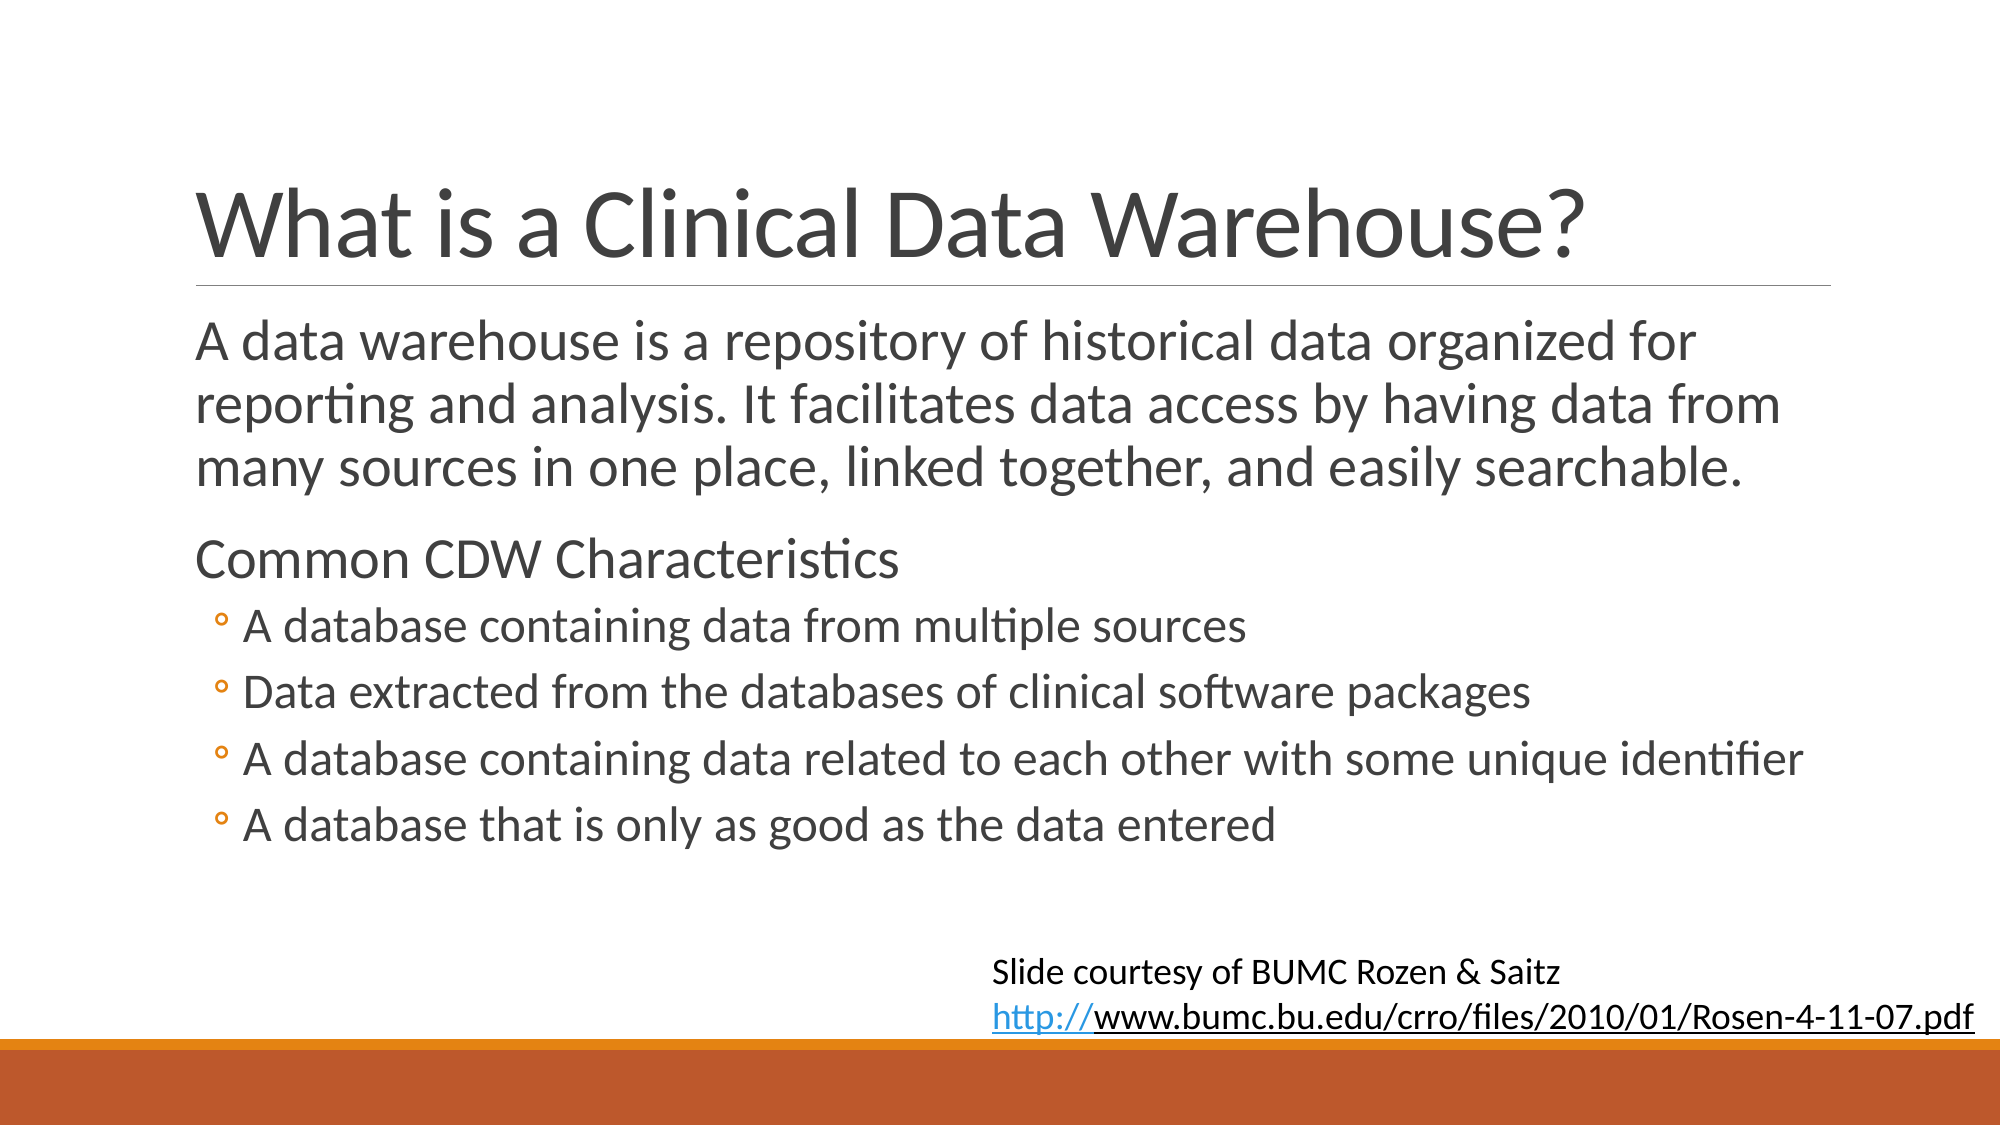

# What is a Clinical Data Warehouse?
A data warehouse is a repository of historical data organized for reporting and analysis. It facilitates data access by having data from many sources in one place, linked together, and easily searchable.
Common CDW Characteristics
A database containing data from multiple sources
Data extracted from the databases of clinical software packages
A database containing data related to each other with some unique identifier
A database that is only as good as the data entered
Slide courtesy of BUMC Rozen & Saitz
http://www.bumc.bu.edu/crro/files/2010/01/Rosen-4-11-07.pdf